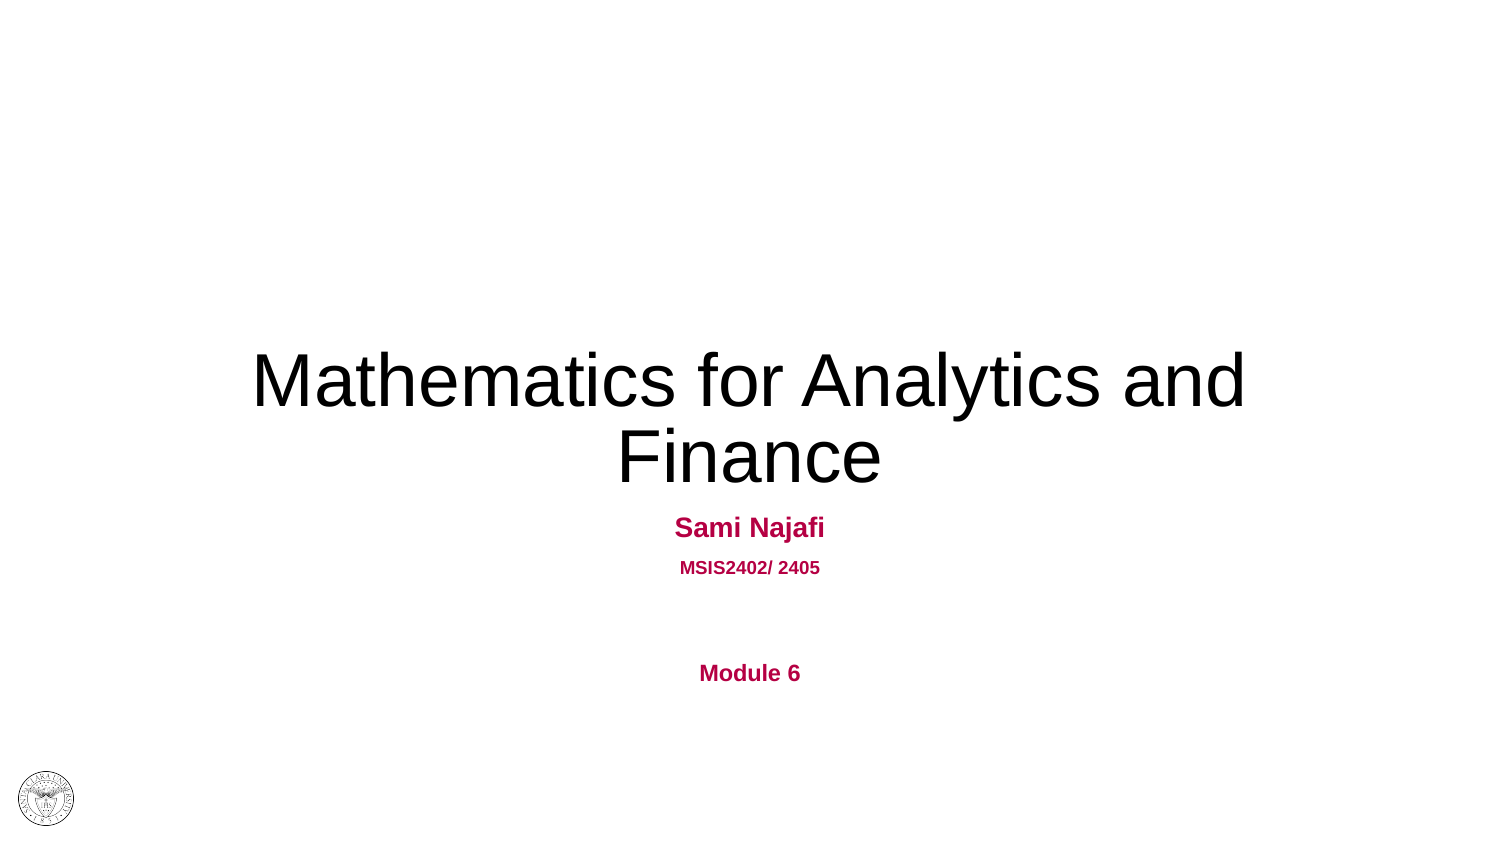

# Mathematics for Analytics and Finance
Sami Najafi
MSIS2402/ 2405

Module 6